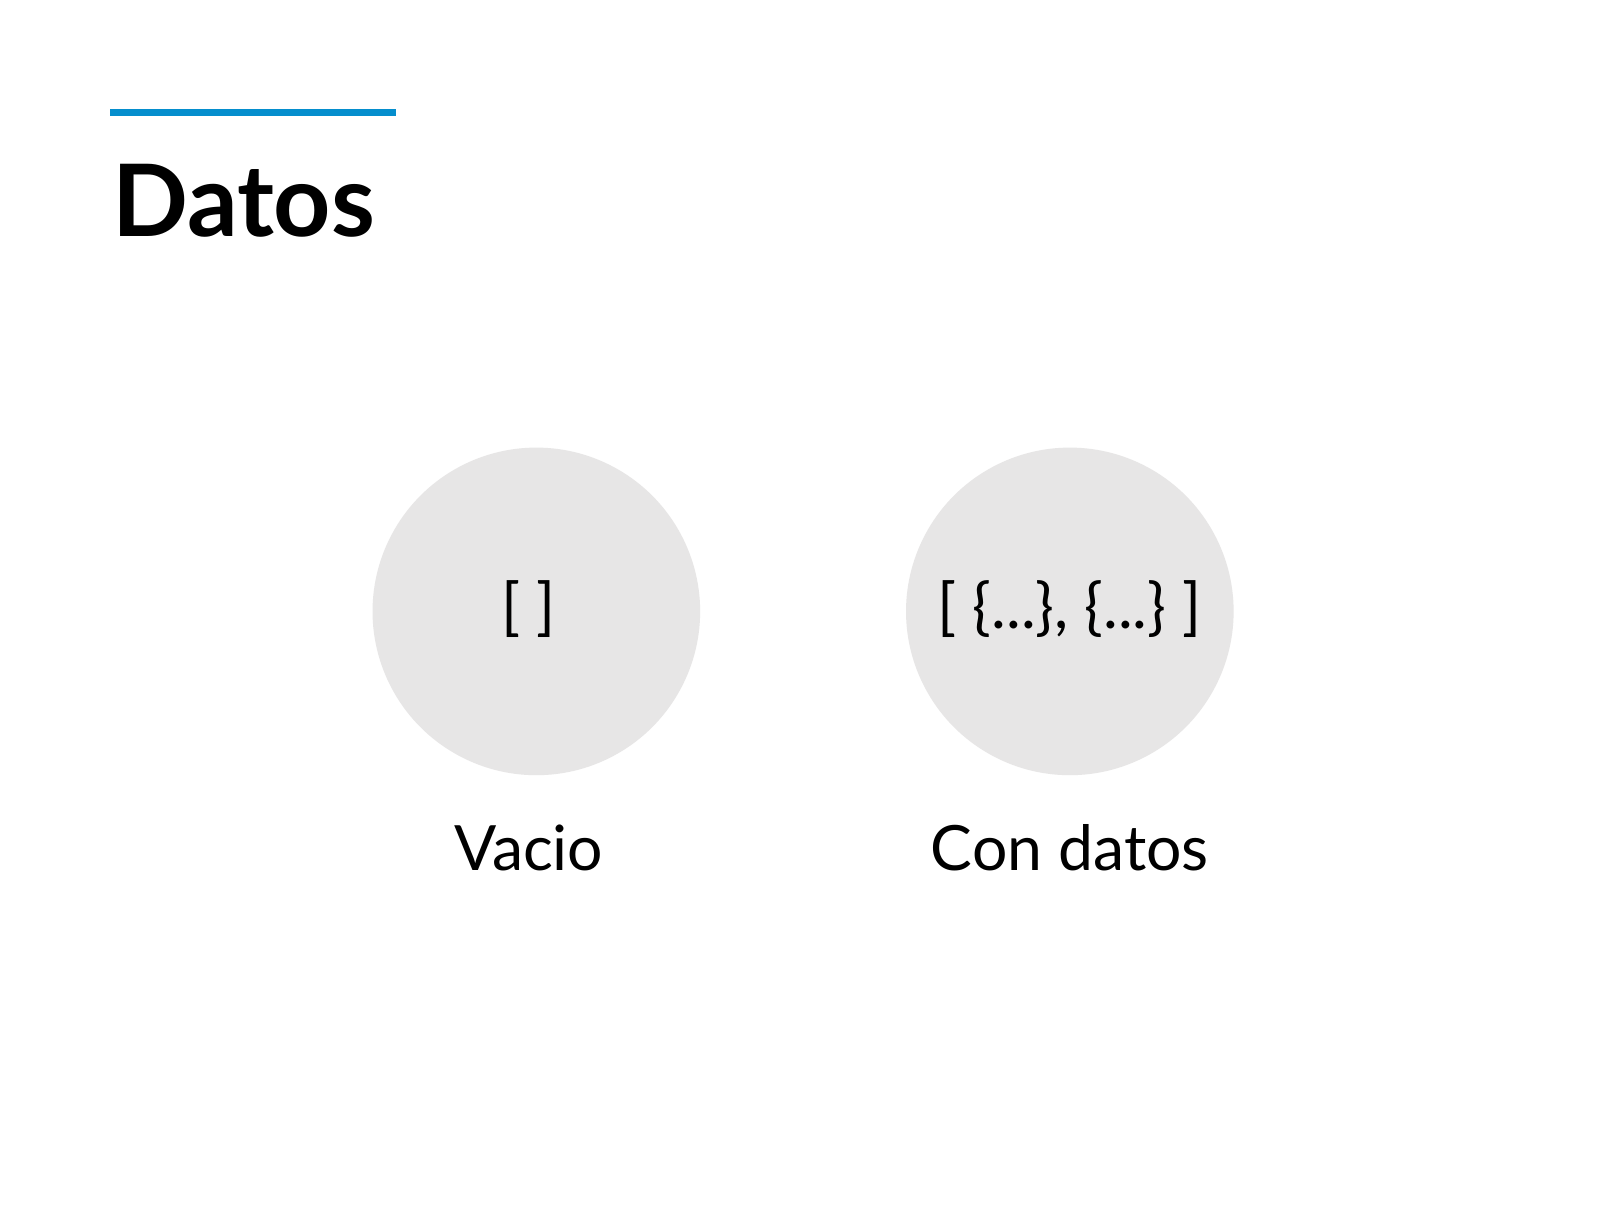

# Datos
[ ]
[ {...}, {...} ]
Vacio
Con datos